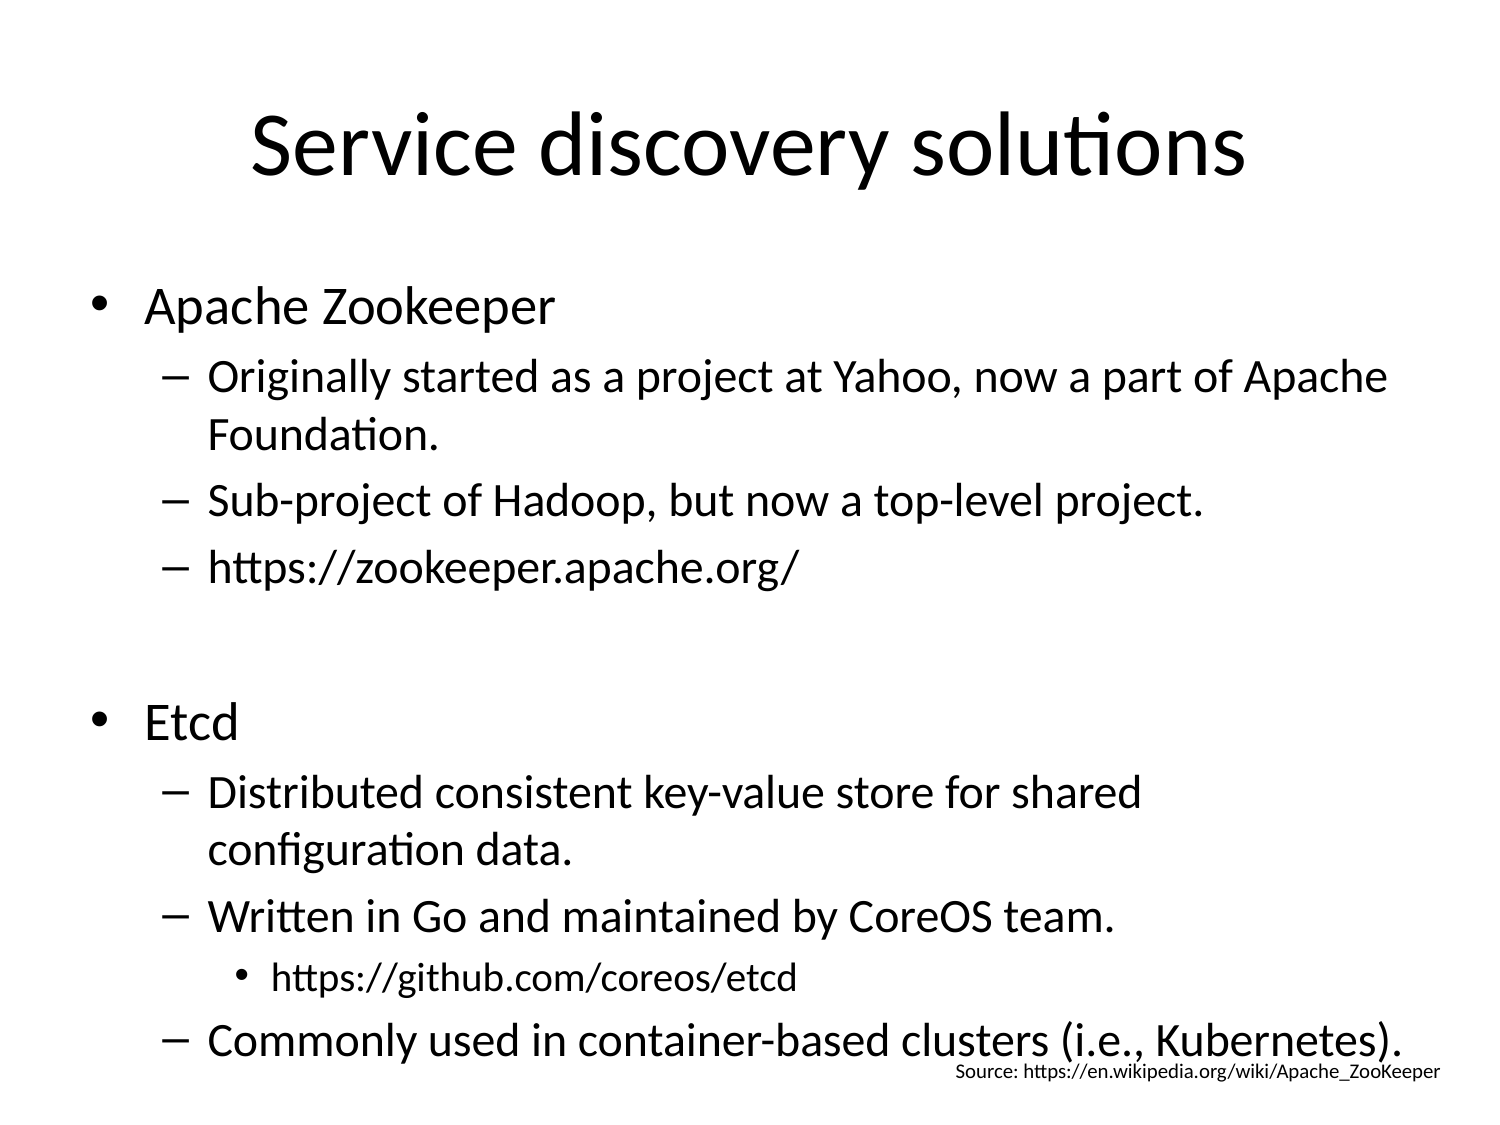

# Service discovery solutions
Apache Zookeeper
Originally started as a project at Yahoo, now a part of Apache Foundation.
Sub-project of Hadoop, but now a top-level project.
https://zookeeper.apache.org/

Etcd
Distributed consistent key-value store for shared configuration data.
Written in Go and maintained by CoreOS team.
https://github.com/coreos/etcd
Commonly used in container-based clusters (i.e., Kubernetes).

Source: https://en.wikipedia.org/wiki/Apache_ZooKeeper